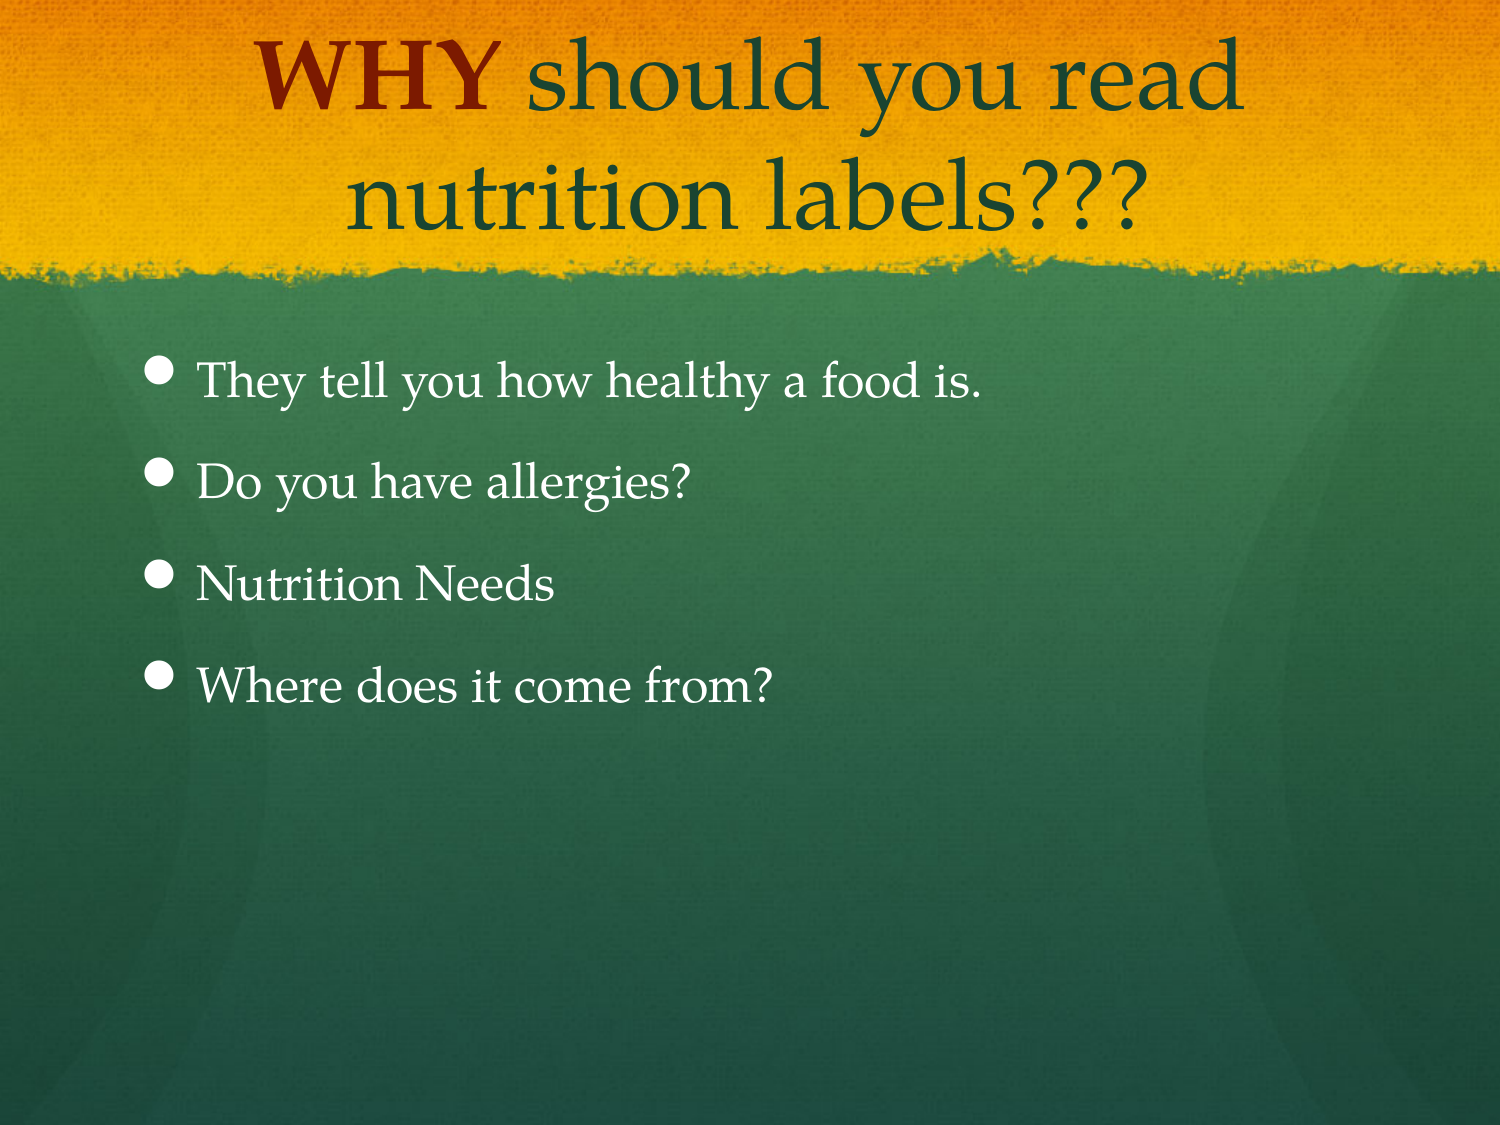

# WHY should you read nutrition labels???
They tell you how healthy a food is.
Do you have allergies?
Nutrition Needs
Where does it come from?